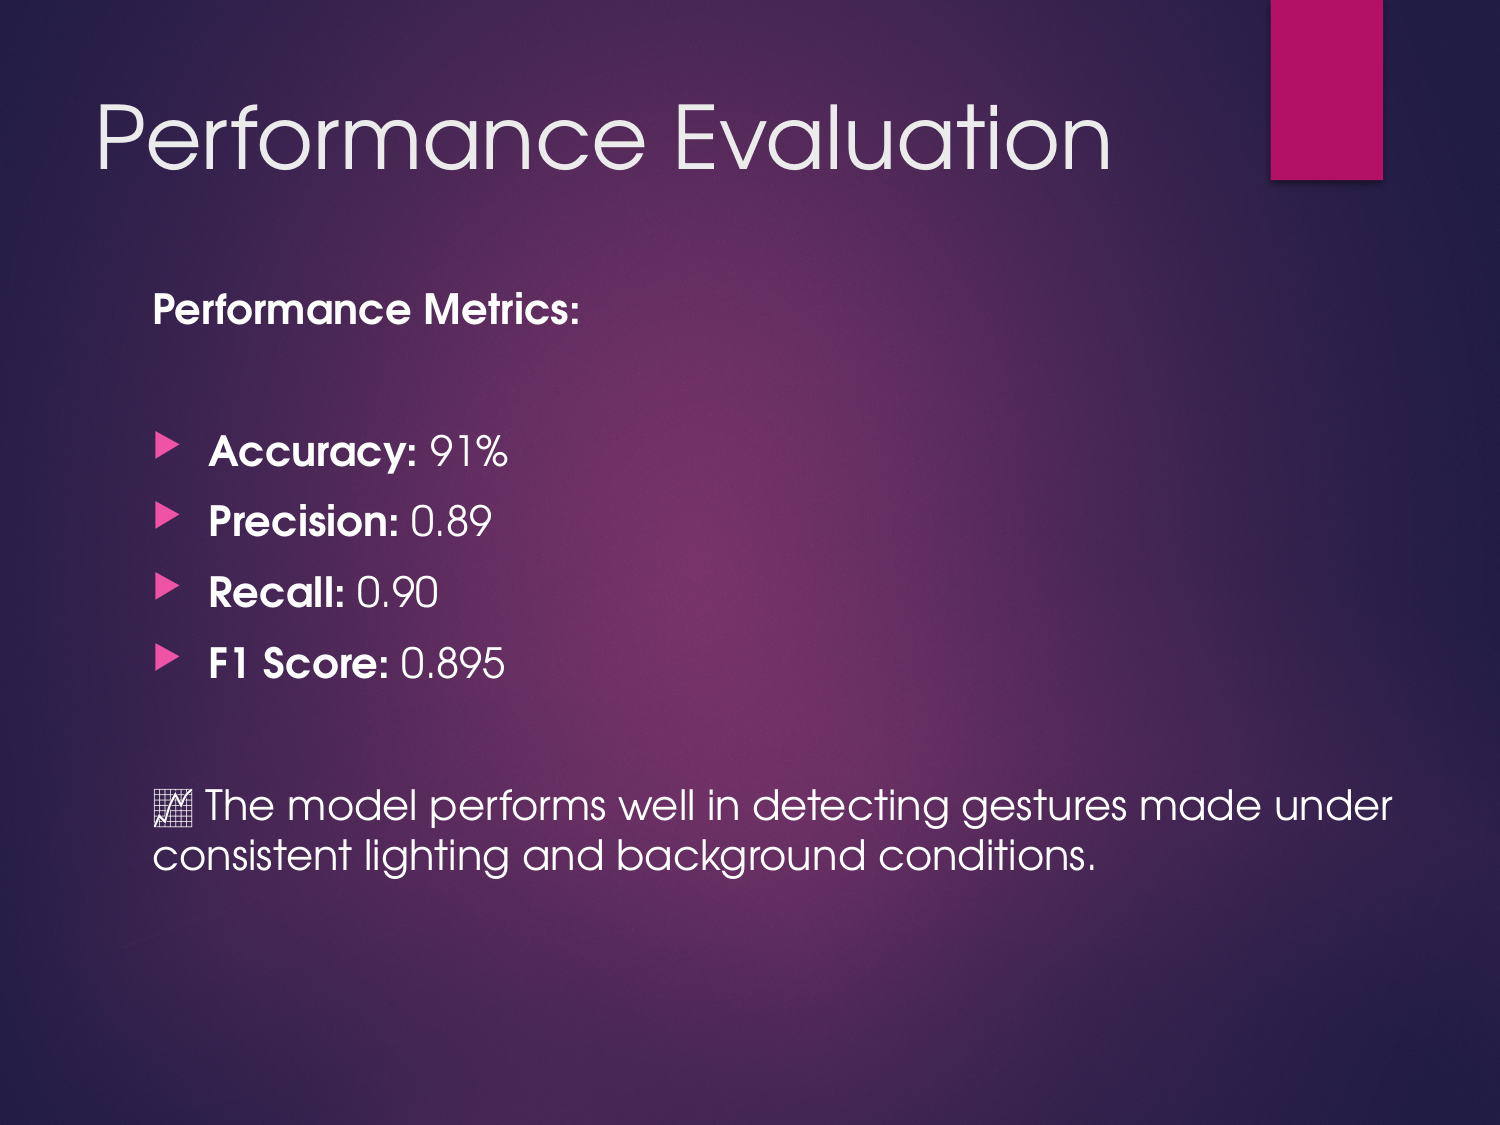

# Performance Evaluation
Performance Metrics:

Accuracy: 91%
Precision: 0.89
Recall: 0.90
F1 Score: 0.895

📈 The model performs well in detecting gestures made under consistent lighting and background conditions.